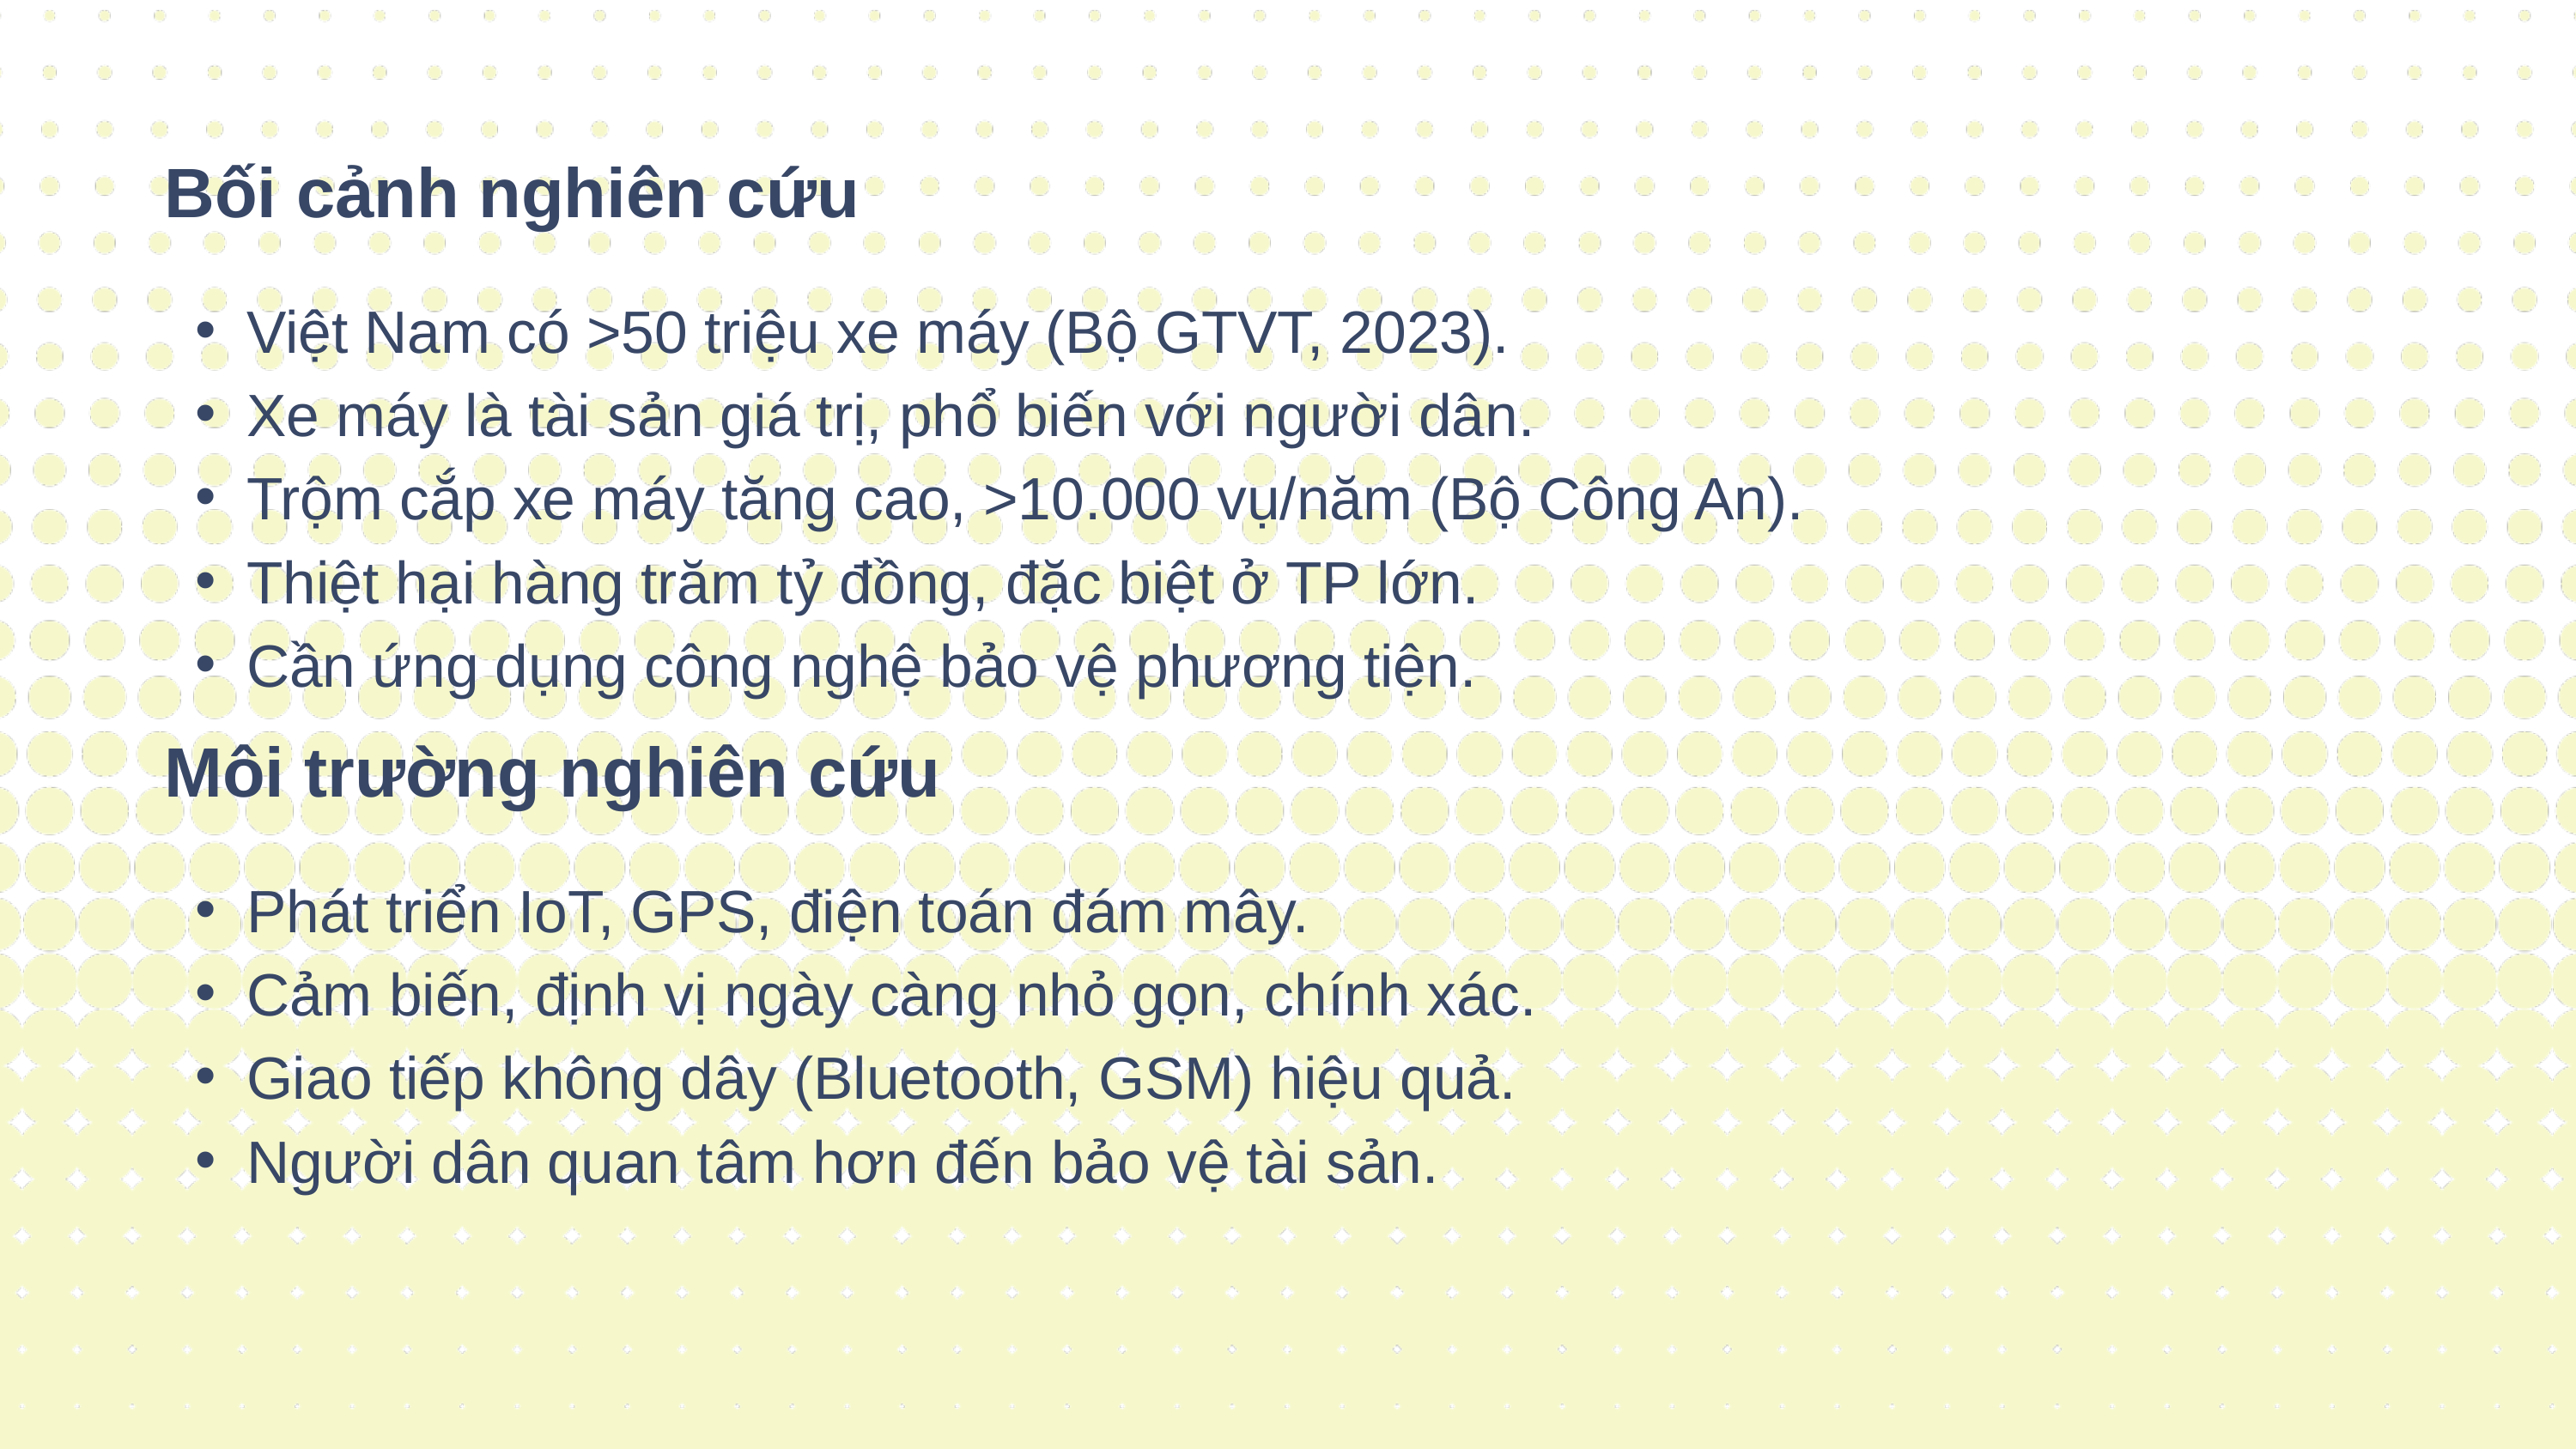

Bối cảnh nghiên cứu
Việt Nam có >50 triệu xe máy (Bộ GTVT, 2023).
Xe máy là tài sản giá trị, phổ biến với người dân.
Trộm cắp xe máy tăng cao, >10.000 vụ/năm (Bộ Công An).
Thiệt hại hàng trăm tỷ đồng, đặc biệt ở TP lớn.
Cần ứng dụng công nghệ bảo vệ phương tiện.
 Môi trường nghiên cứu
Phát triển IoT, GPS, điện toán đám mây.
Cảm biến, định vị ngày càng nhỏ gọn, chính xác.
Giao tiếp không dây (Bluetooth, GSM) hiệu quả.
Người dân quan tâm hơn đến bảo vệ tài sản.